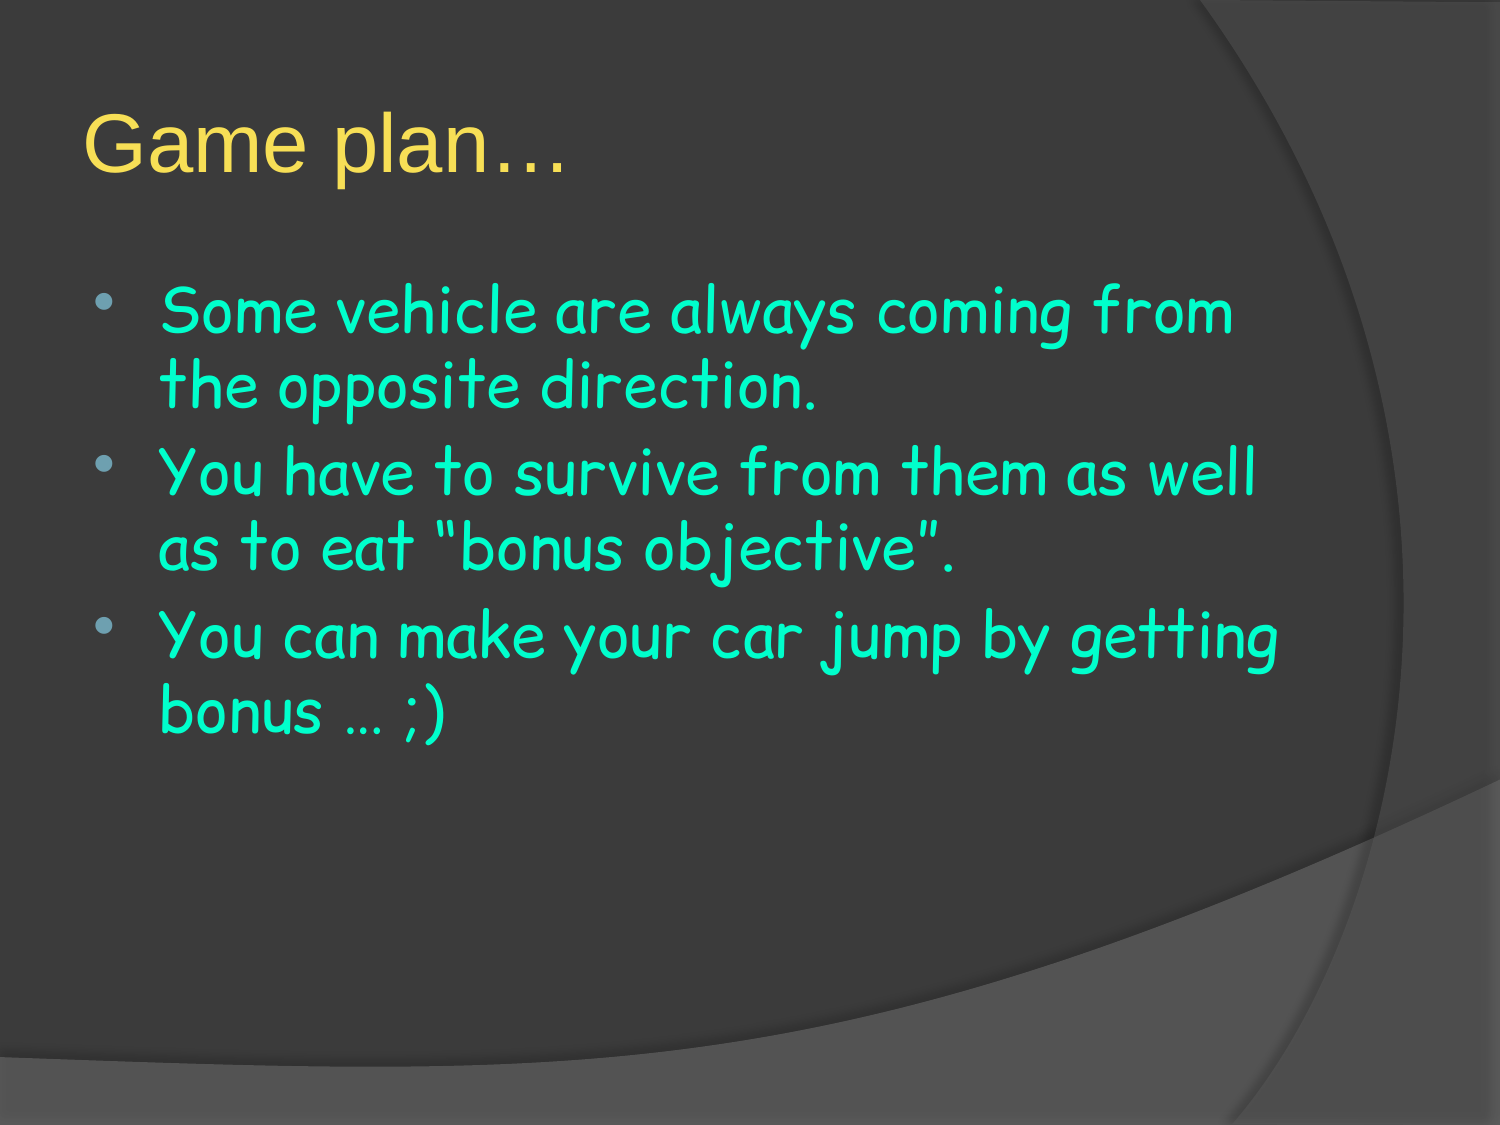

# Game plan…
Some vehicle are always coming from the opposite direction.
You have to survive from them as well as to eat “bonus objective”.
You can make your car jump by getting bonus … ;)